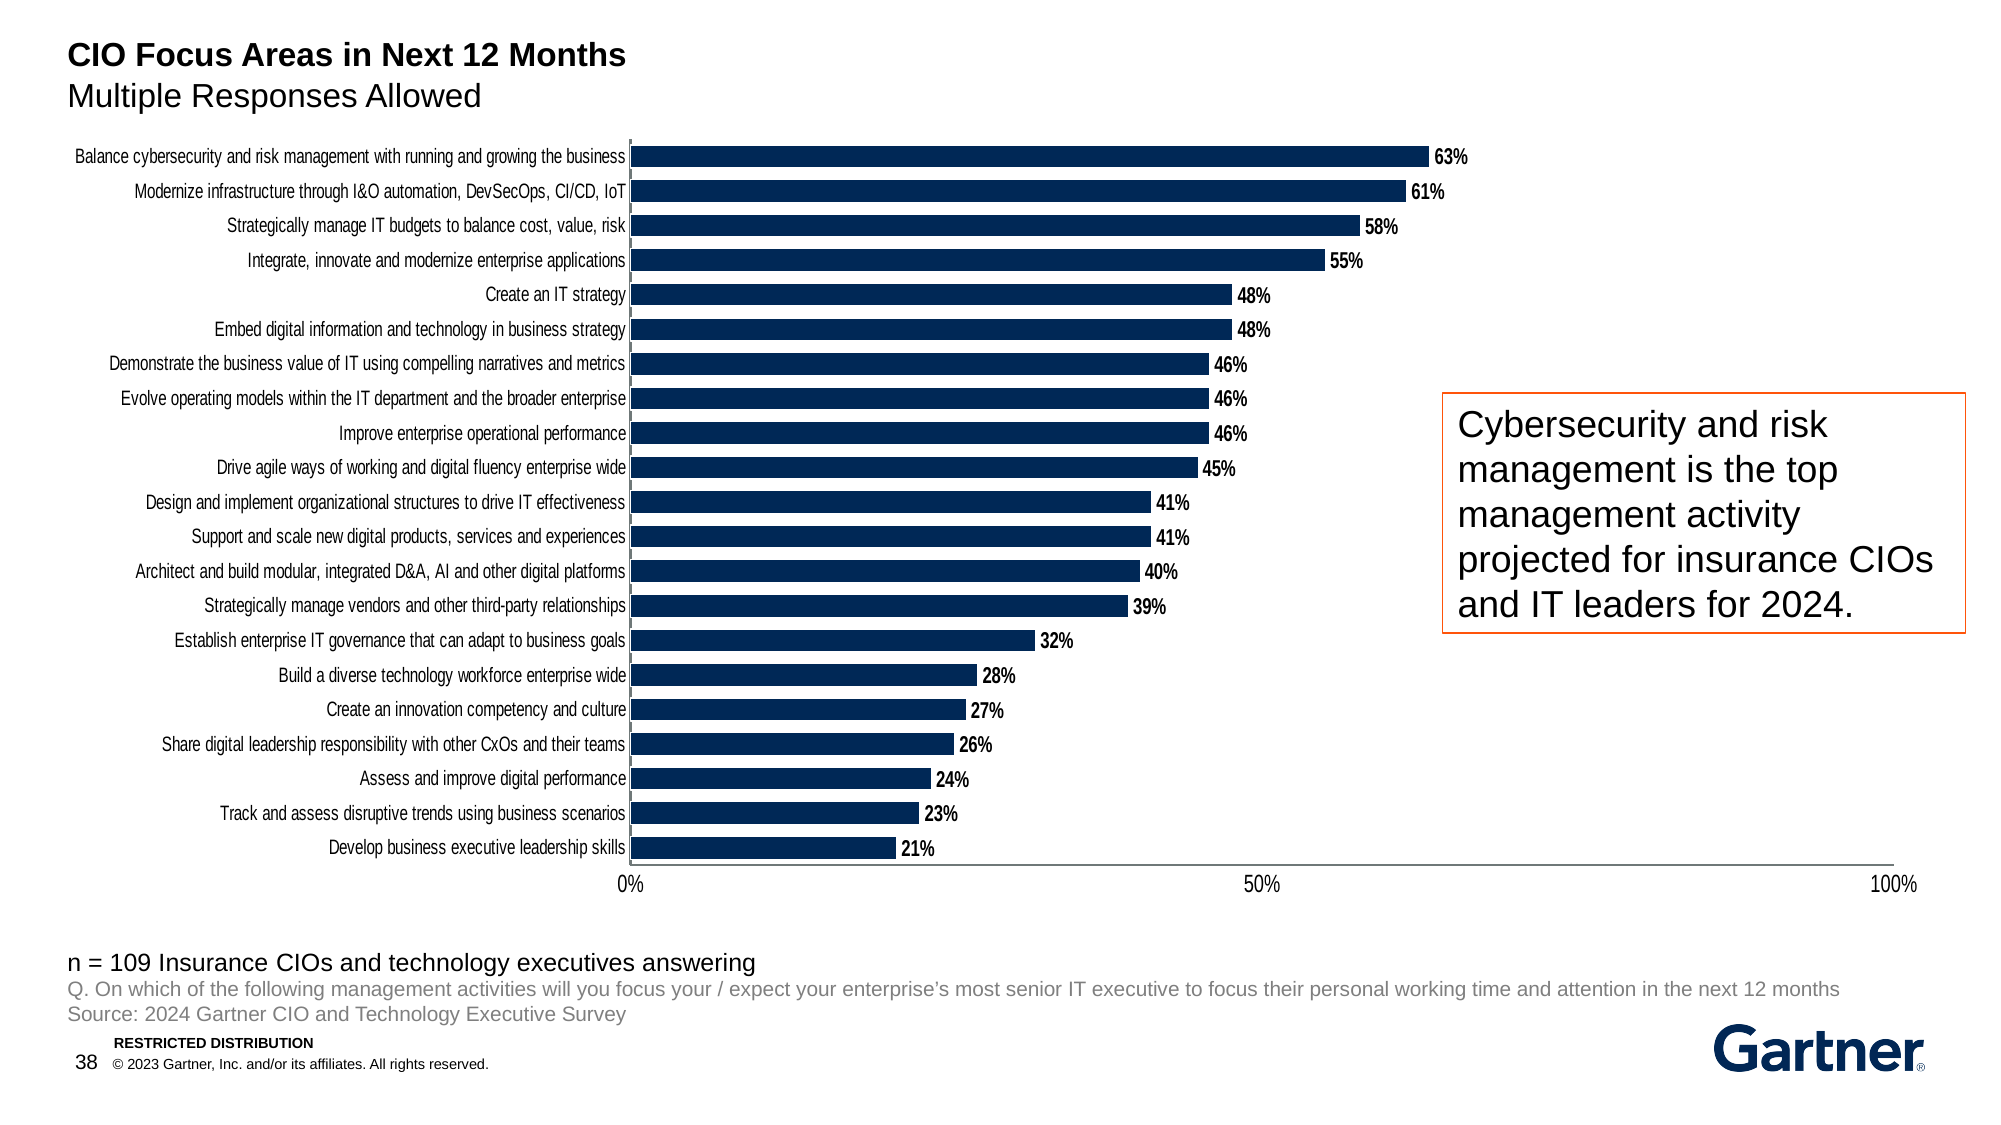

CIO Focus Areas in Next 12 Months
Multiple Responses Allowed

### Chart

| Category |  |
|---|---|
| Balance cybersecurity and risk management with running and growing the business | 0.63303 |
| Modernize infrastructure through I&O automation, DevSecOps, CI/CD, IoT | 0.61468 |
| Strategically manage IT budgets to balance cost, value, risk | 0.57798 |
| Integrate, innovate and modernize enterprise applications | 0.55046 |
| Create an IT strategy | 0.47706 |
| Embed digital information and technology in business strategy | 0.47706 |
| Demonstrate the business value of IT using compelling narratives and metrics | 0.45872 |
| Evolve operating models within the IT department and the broader enterprise | 0.45872 |
| Improve enterprise operational performance | 0.45872 |
| Drive agile ways of working and digital fluency enterprise wide | 0.44954 |
| Design and implement organizational structures to drive IT effectiveness | 0.41284 |
| Support and scale new digital products, services and experiences | 0.41284 |
| Architect and build modular, integrated D&A, AI and other digital platforms | 0.40367 |
| Strategically manage vendors and other third-party relationships | 0.3945 |
| Establish enterprise IT governance that can adapt to business goals | 0.3211 |
| Build a diverse technology workforce enterprise wide | 0.27523 |
| Create an innovation competency and culture | 0.26606 |
| Share digital leadership responsibility with other CxOs and their teams | 0.25688 |
| Assess and improve digital performance | 0.23853 |
| Track and assess disruptive trends using business scenarios | 0.22936 |
| Develop business executive leadership skills | 0.21101 |
Cybersecurity and risk management is the top management activity projected for insurance CIOs and IT leaders for 2024.
n = 109 Insurance CIOs and technology executives answering
Q. On which of the following management activities will you focus your / expect your enterprise’s most senior IT executive to focus their personal working time and attention in the next 12 months
Source: 2024 Gartner CIO and Technology Executive Survey